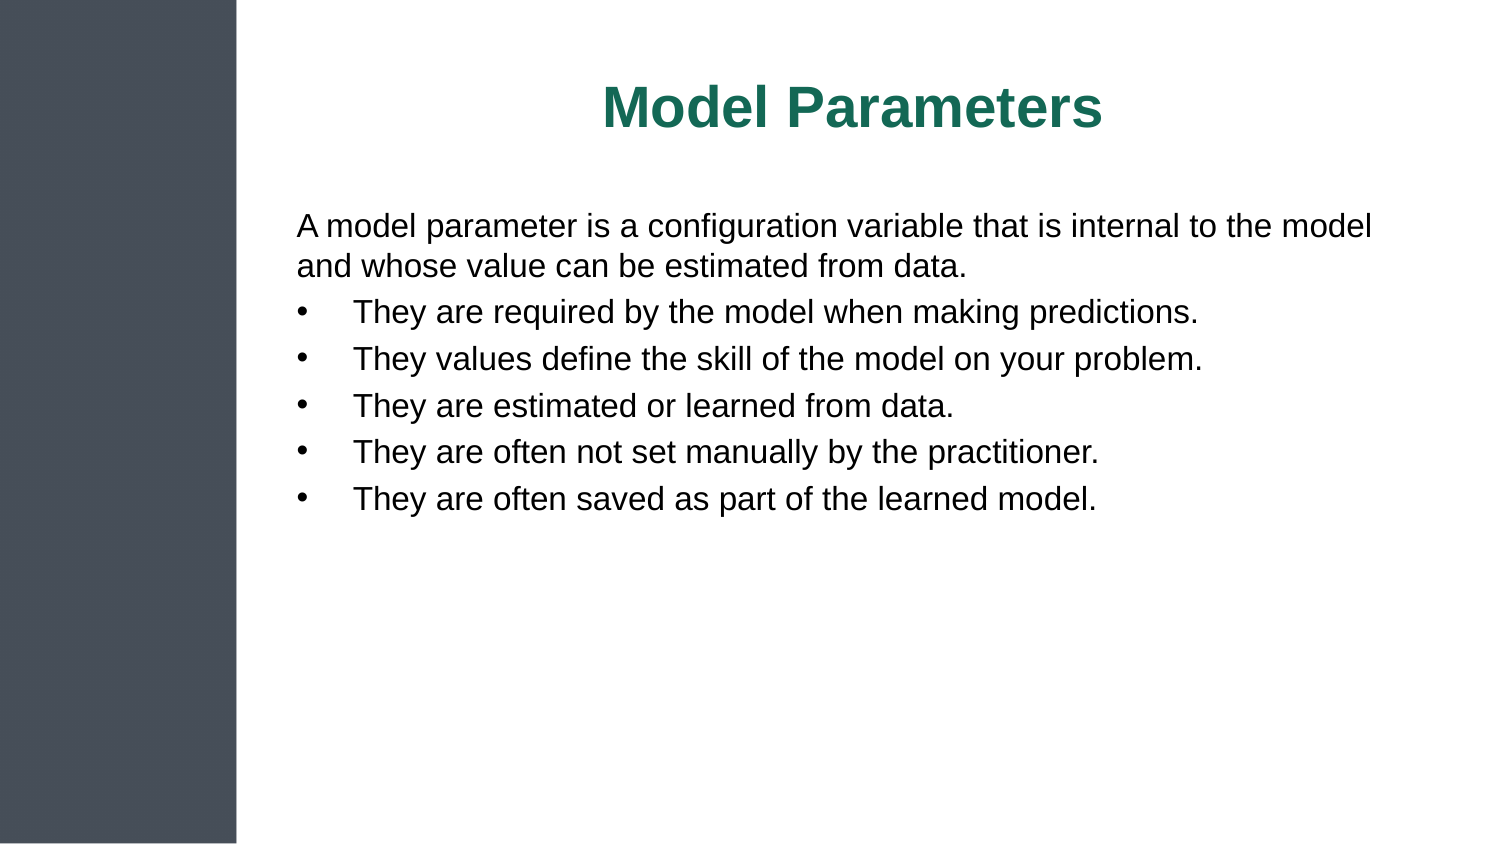

# Model Parameters
A model parameter is a configuration variable that is internal to the model and whose value can be estimated from data.
They are required by the model when making predictions.
They values define the skill of the model on your problem.
They are estimated or learned from data.
They are often not set manually by the practitioner.
They are often saved as part of the learned model.